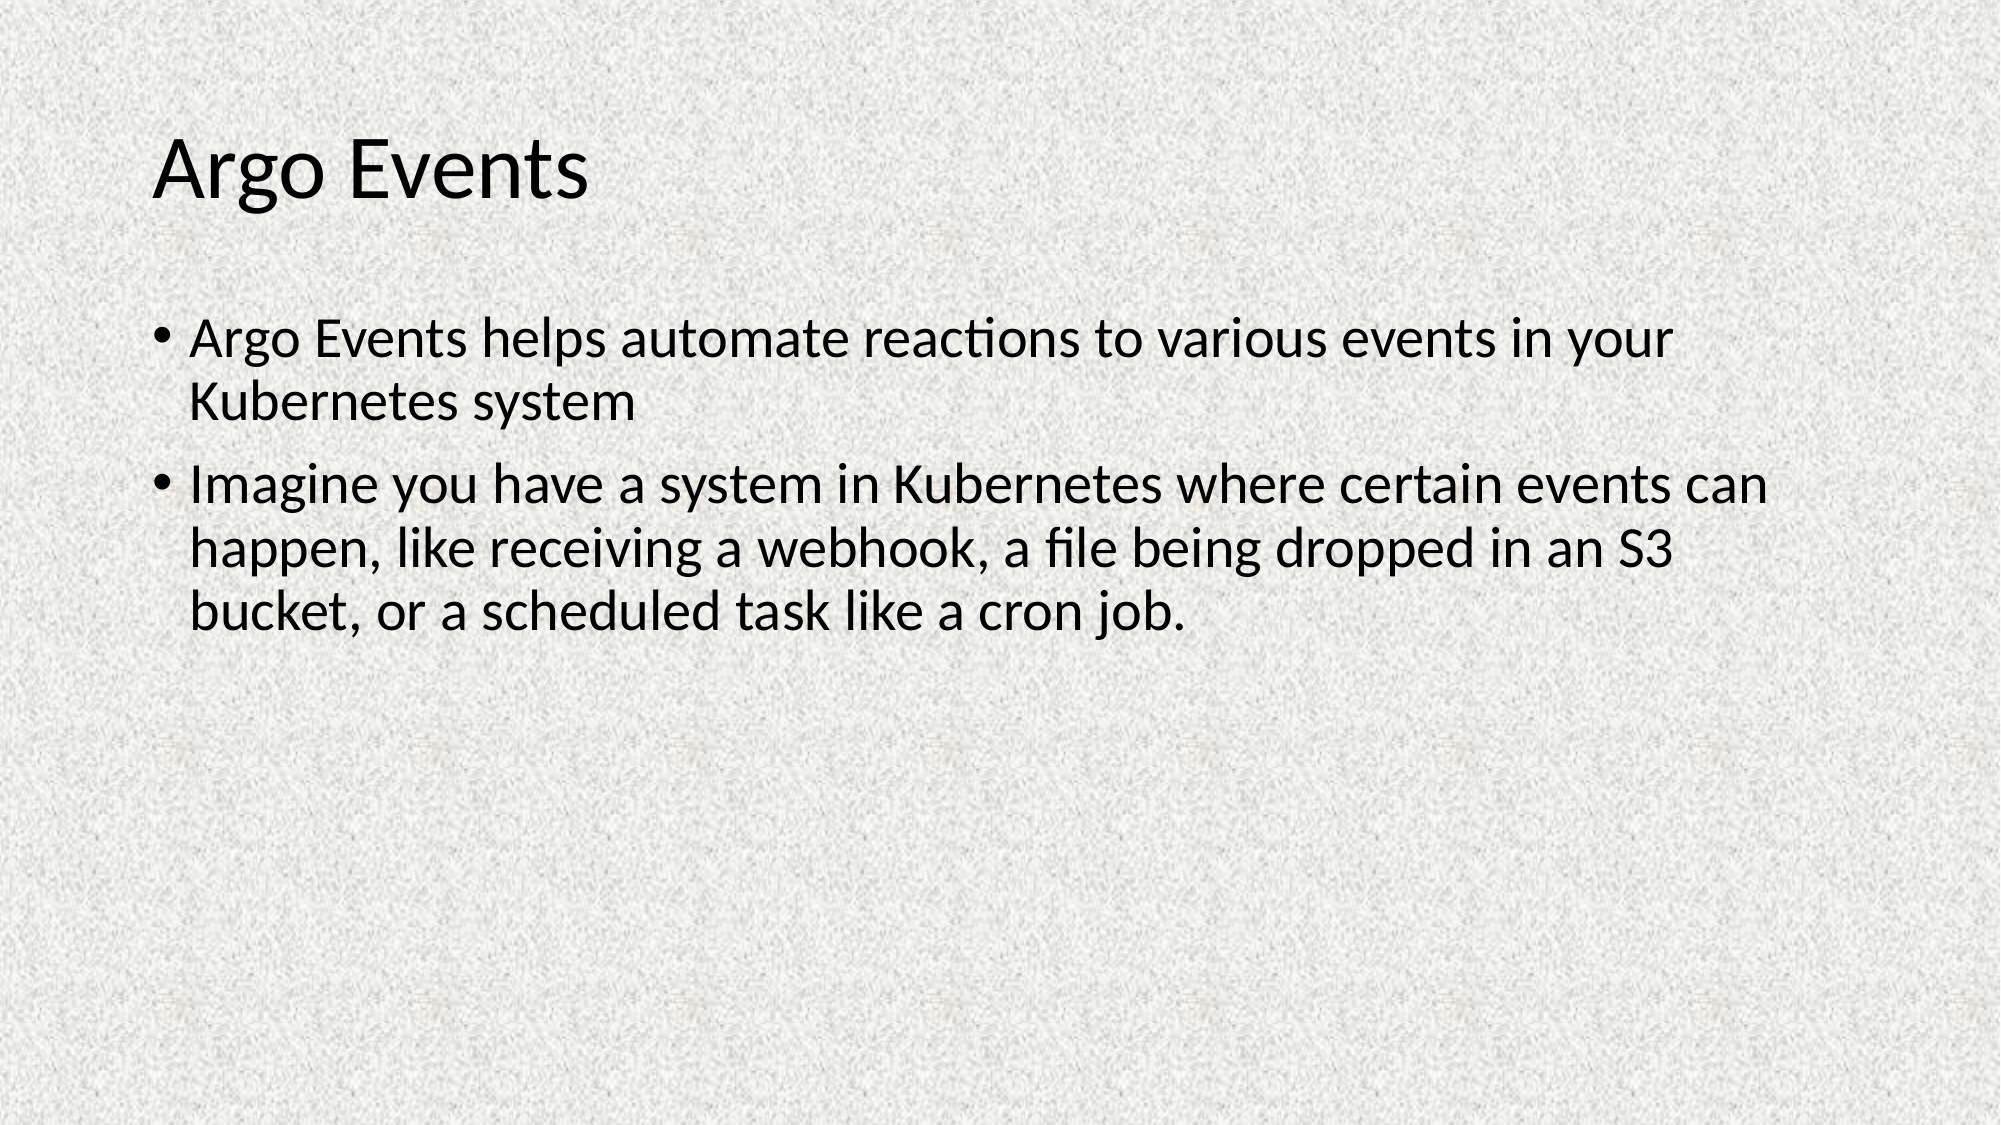

# Argo Events
Argo Events helps automate reactions to various events in your Kubernetes system
Imagine you have a system in Kubernetes where certain events can happen, like receiving a webhook, a file being dropped in an S3 bucket, or a scheduled task like a cron job.